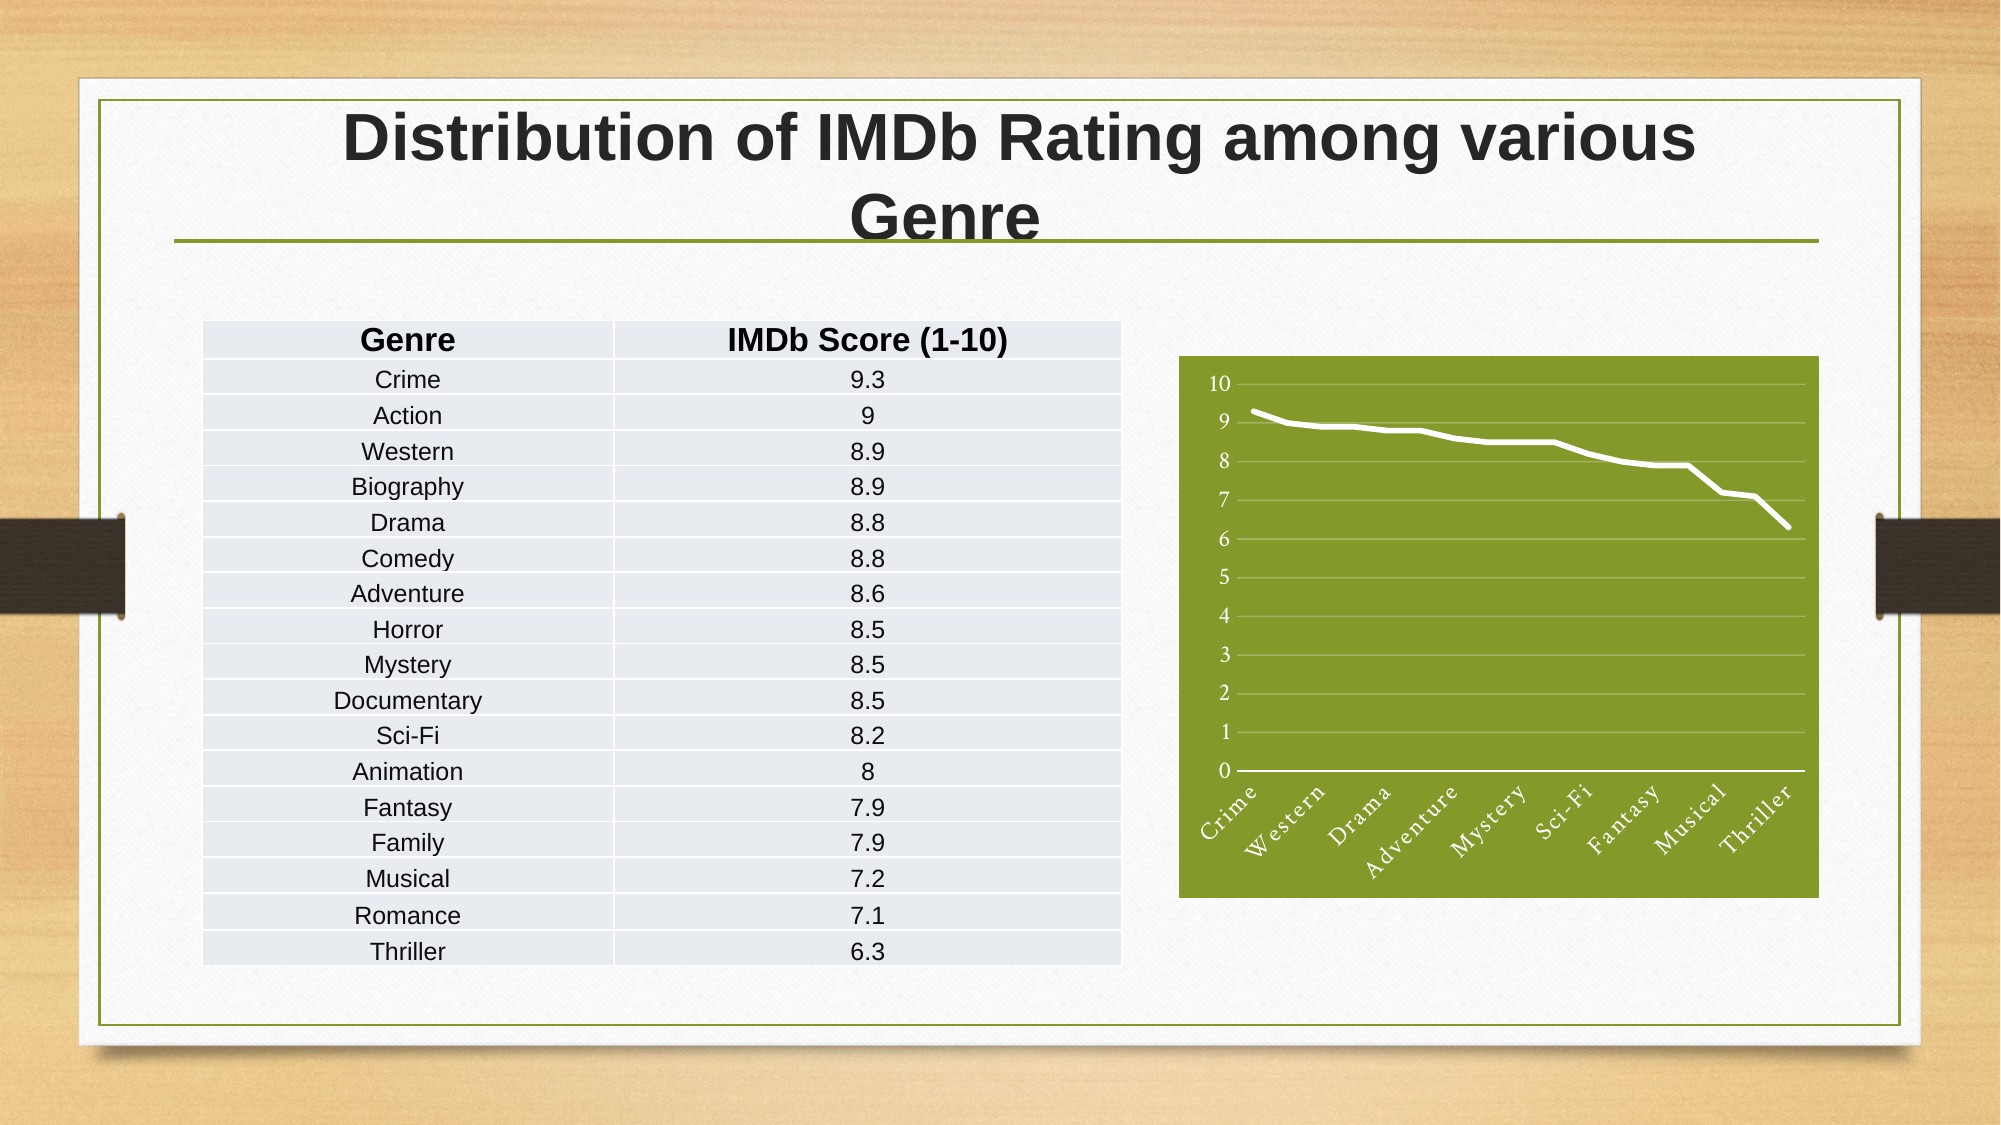

Distribution of IMDb Rating among various Genre
| Genre | IMDb Score (1-10) |
| --- | --- |
| Crime | 9.3 |
| Action | 9 |
| Western | 8.9 |
| Biography | 8.9 |
| Drama | 8.8 |
| Comedy | 8.8 |
| Adventure | 8.6 |
| Horror | 8.5 |
| Mystery | 8.5 |
| Documentary | 8.5 |
| Sci-Fi | 8.2 |
| Animation | 8 |
| Fantasy | 7.9 |
| Family | 7.9 |
| Musical | 7.2 |
| Romance | 7.1 |
| Thriller | 6.3 |

### Chart

| Category | Total |
|---|---|
| Crime | 9.3 |
| Action | 9.0 |
| Western | 8.9 |
| Biography | 8.9 |
| Drama | 8.8 |
| Comedy | 8.8 |
| Adventure | 8.6 |
| Horror | 8.5 |
| Mystery | 8.5 |
| Documentary | 8.5 |
| Sci-Fi | 8.200000000000001 |
| Animation | 8.0 |
| Fantasy | 7.9 |
| Family | 7.9 |
| Musical | 7.2 |
| Romance | 7.1 |
| Thriller | 6.3 |